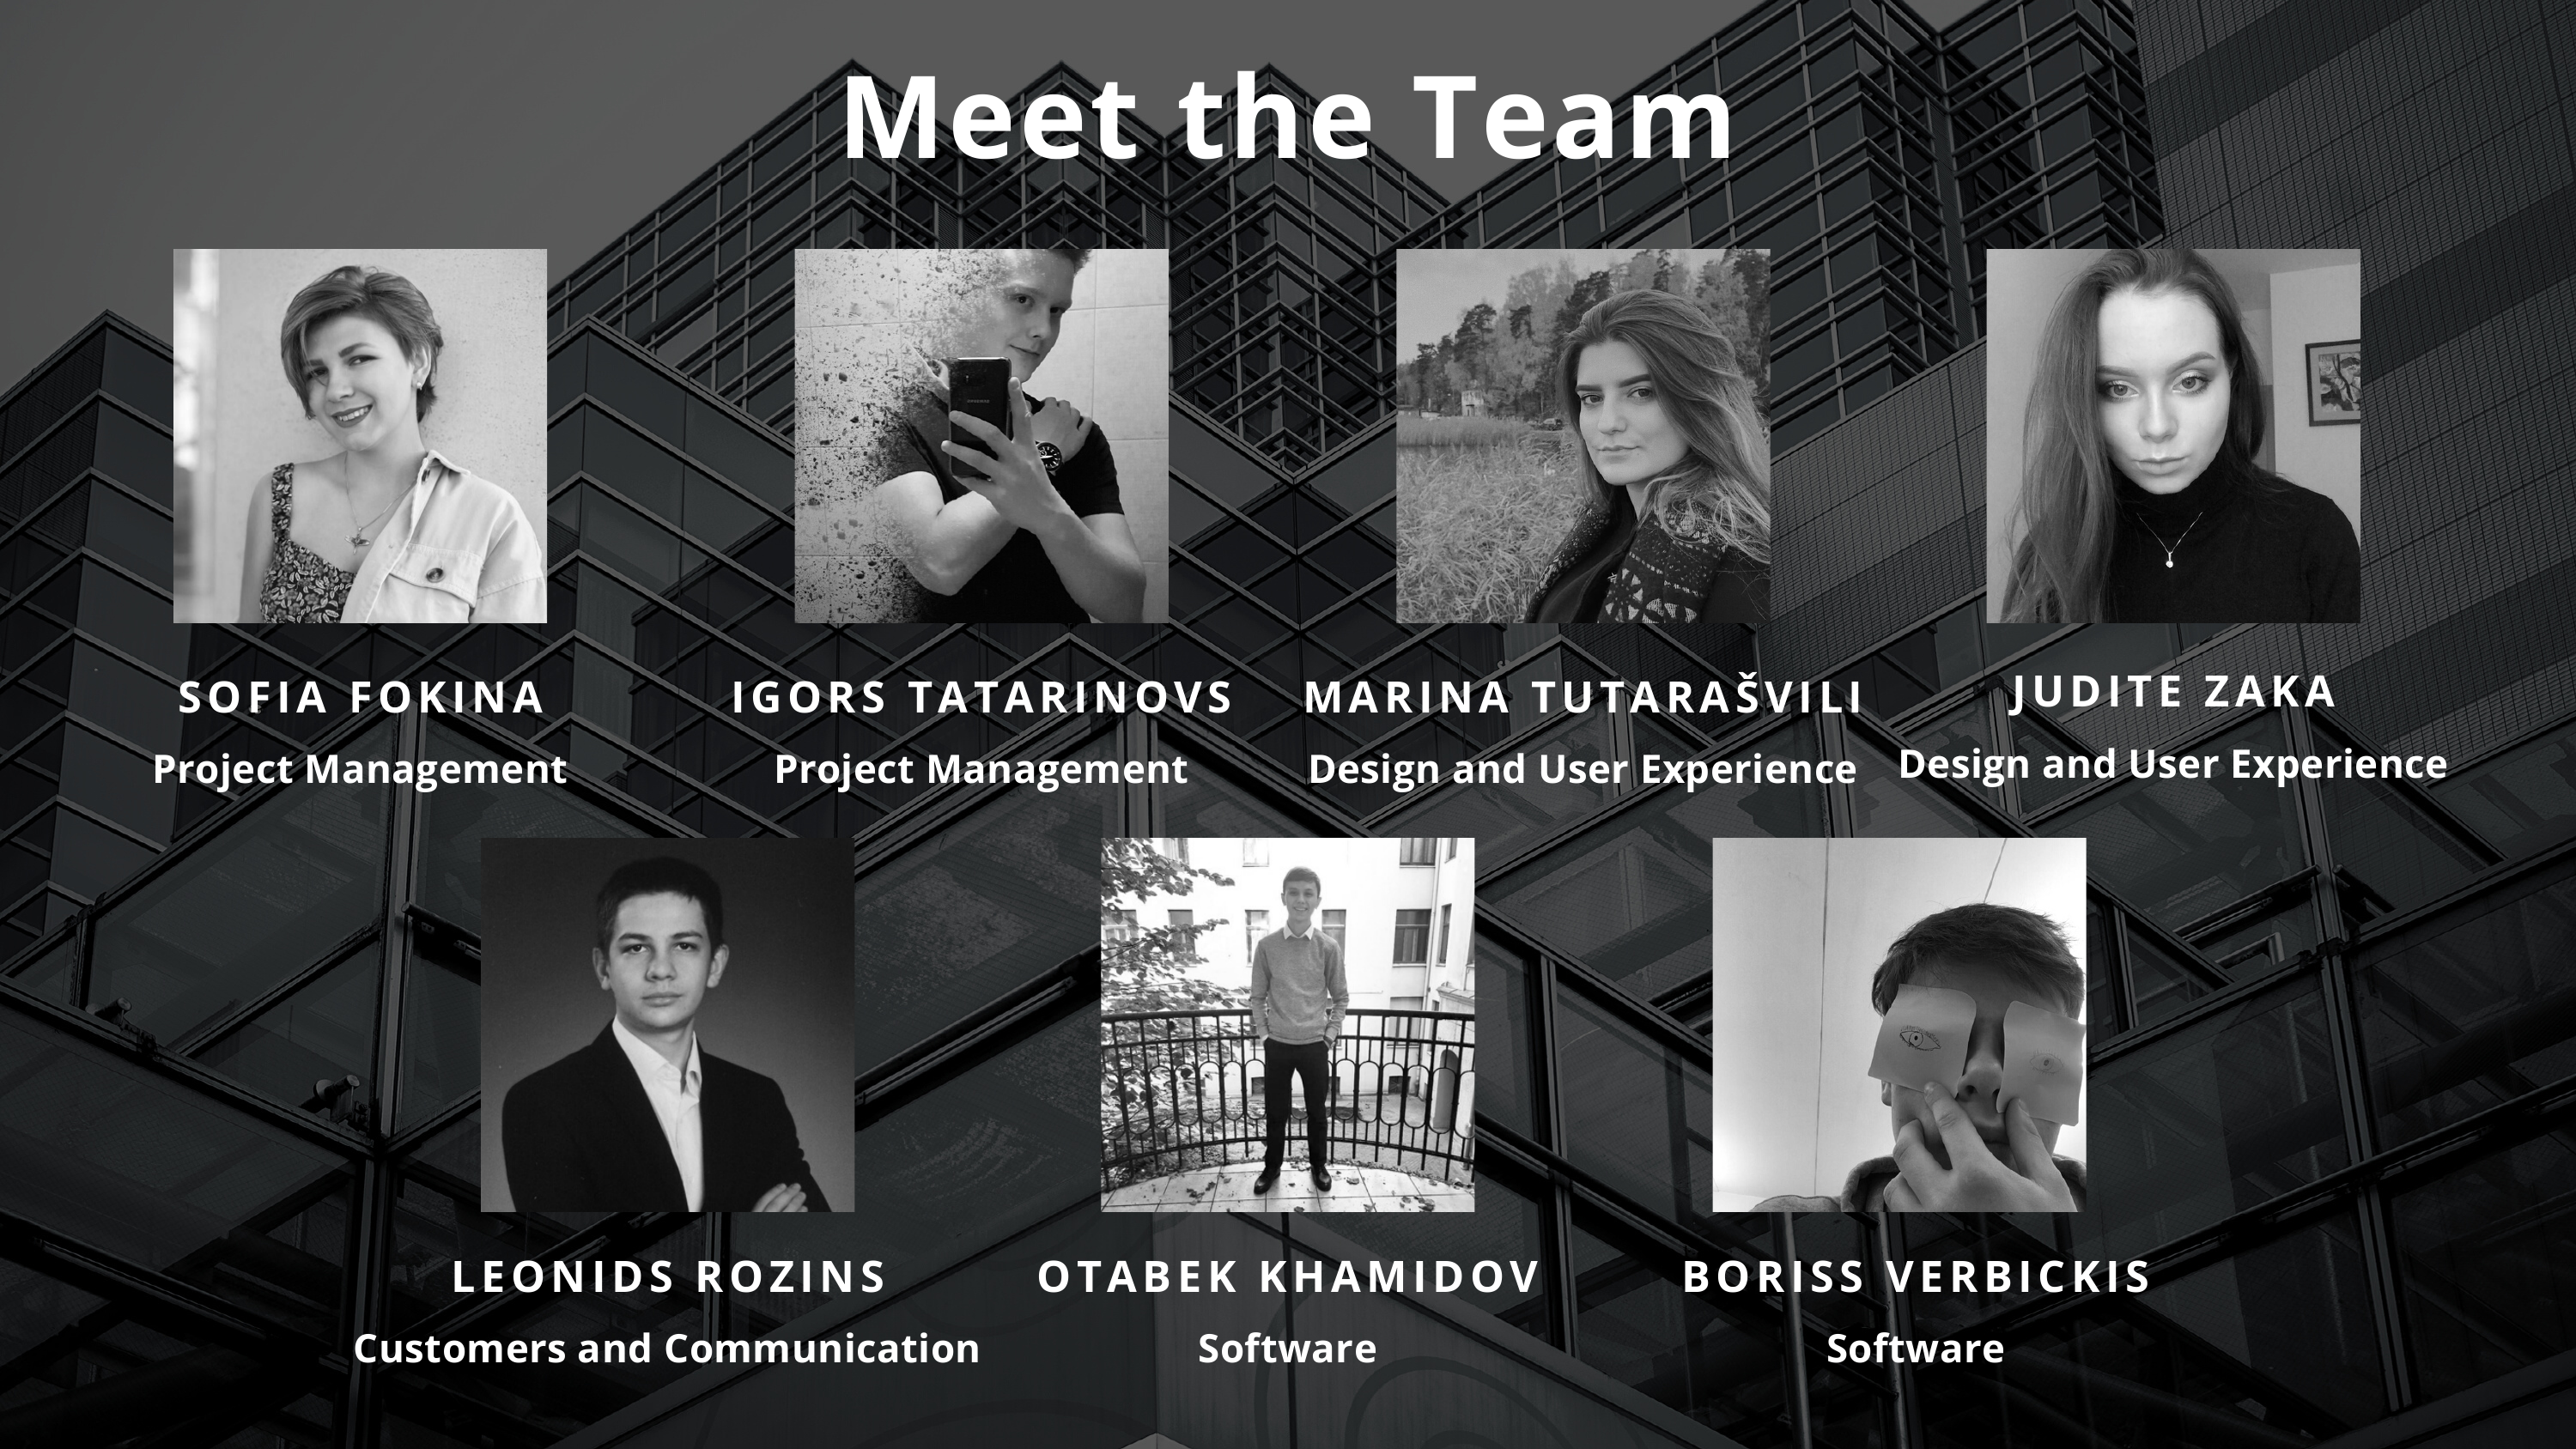

Meet the Team

JUDITE ZAKA
Design and User Experience
SOFIA FOKINA
Project Management
IGORS TATARINOVS
Project Management
MARINA TUTARAŠVILI
Design and User Experience

LEONIDS ROZINS
Customers and Communication
OTABEK KHAMIDOV
Software
BORISS VERBICKIS
Software